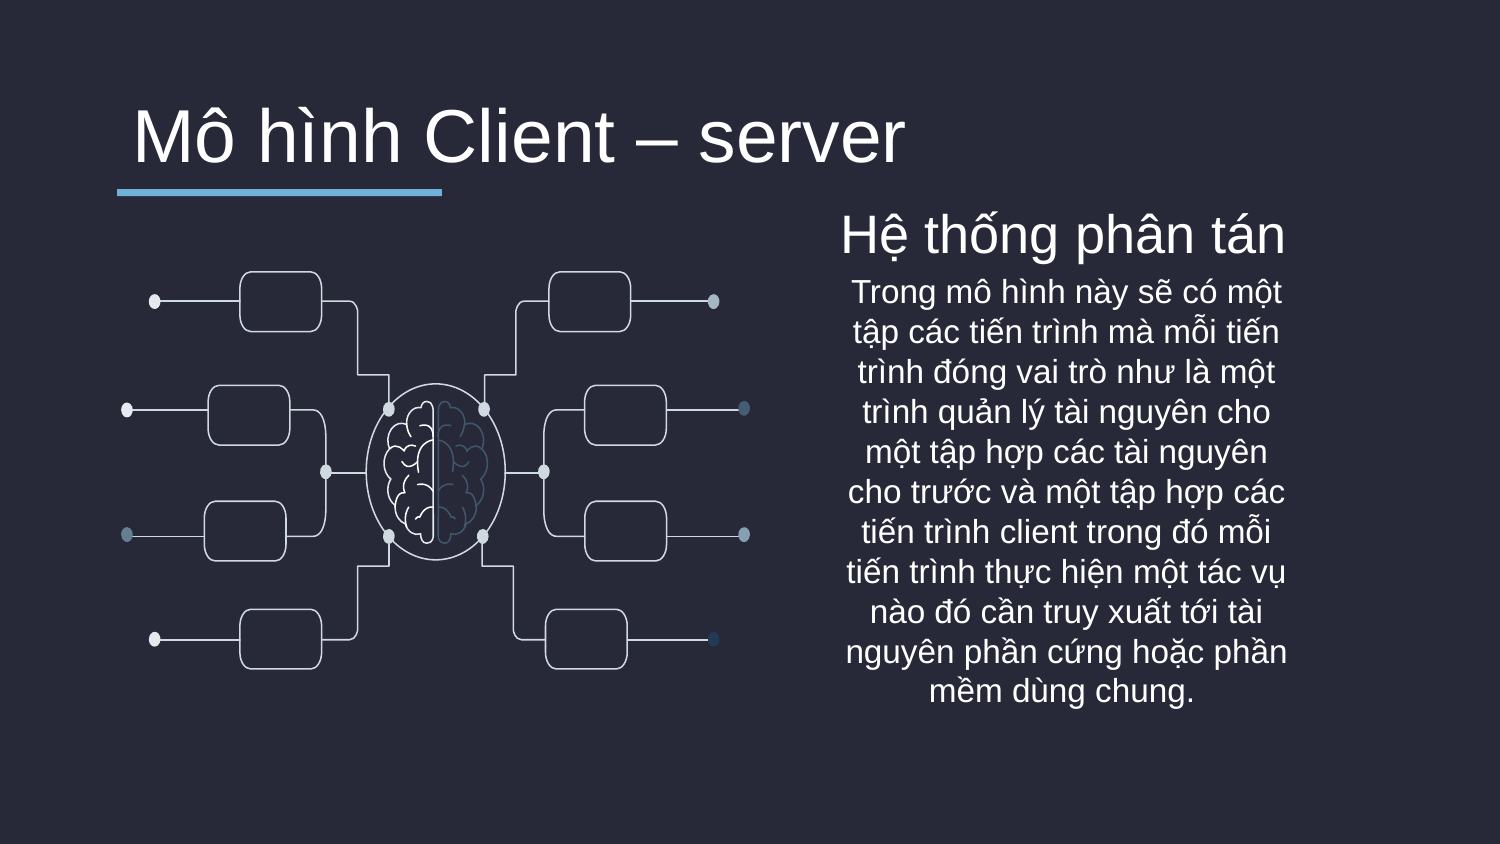

# Mô hình Client – server
Hệ thống phân tán
Trong mô hình này sẽ có một tập các tiến trình mà mỗi tiến trình đóng vai trò như là một trình quản lý tài nguyên cho một tập hợp các tài nguyên cho trước và một tập hợp các tiến trình client trong đó mỗi tiến trình thực hiện một tác vụ nào đó cần truy xuất tới tài nguyên phần cứng hoặc phần mềm dùng chung.